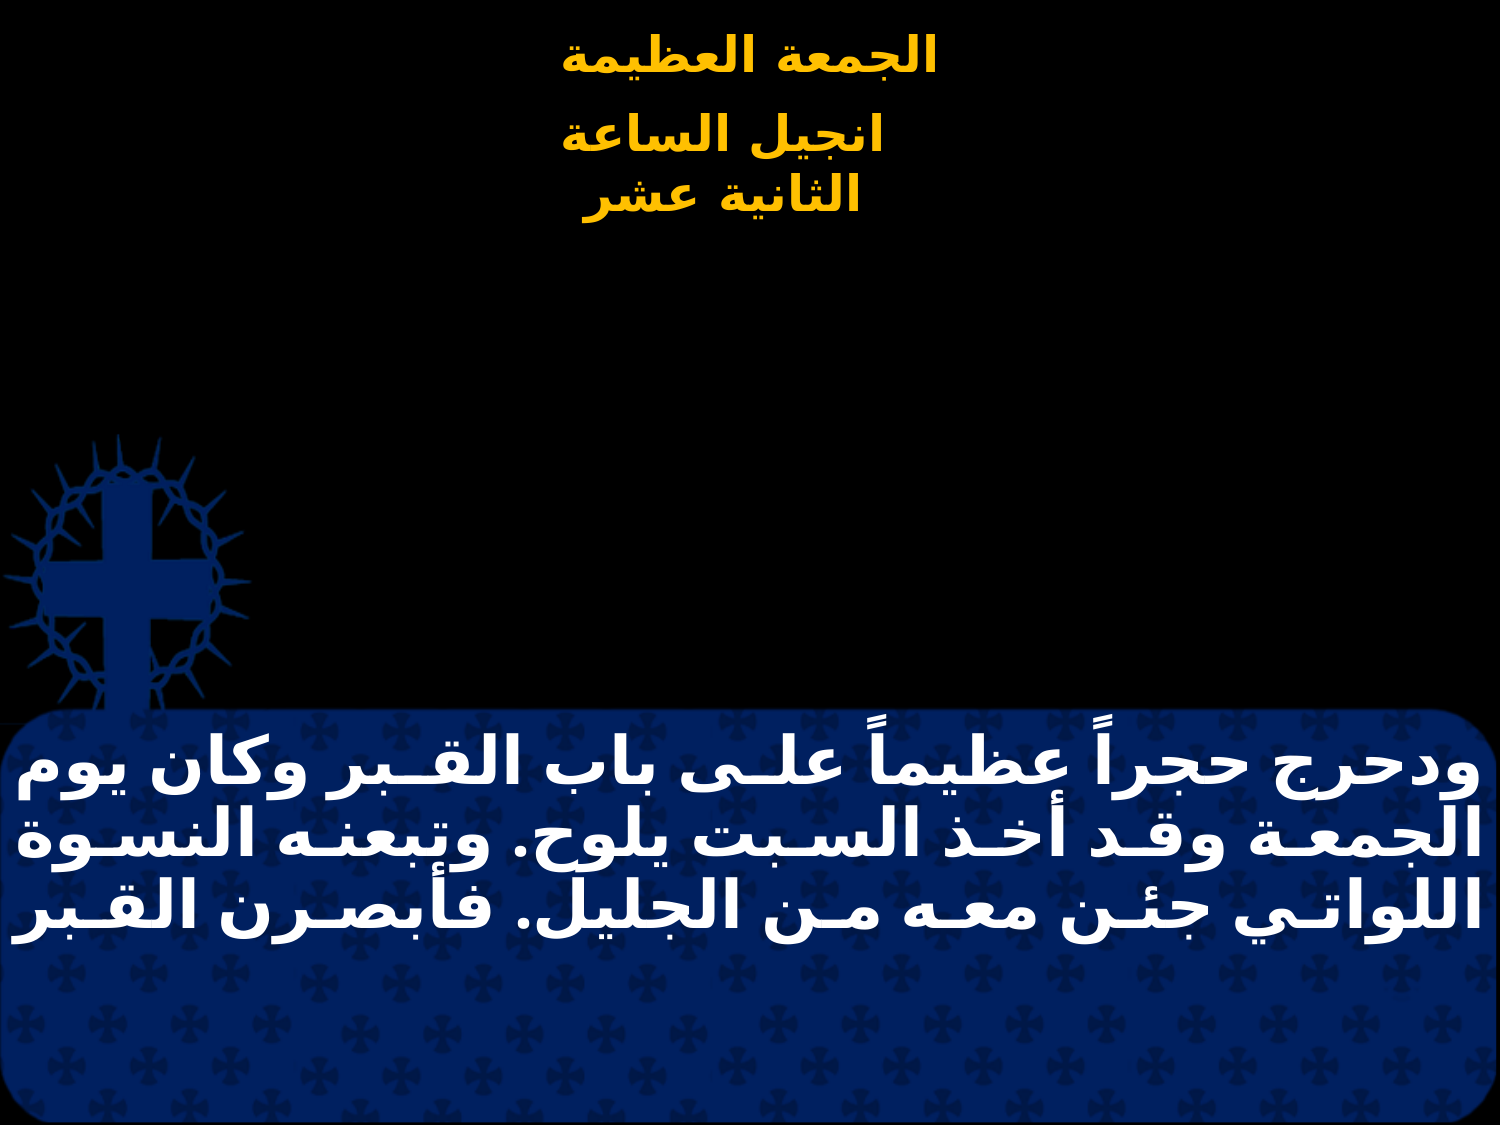

# ودحرج حجراً عظيماً على باب القبر وكان يوم الجمعة وقد أخذ السبت يلوح. وتبعنه النسوة اللواتي جئن معه من الجليل. فأبصرن القبر